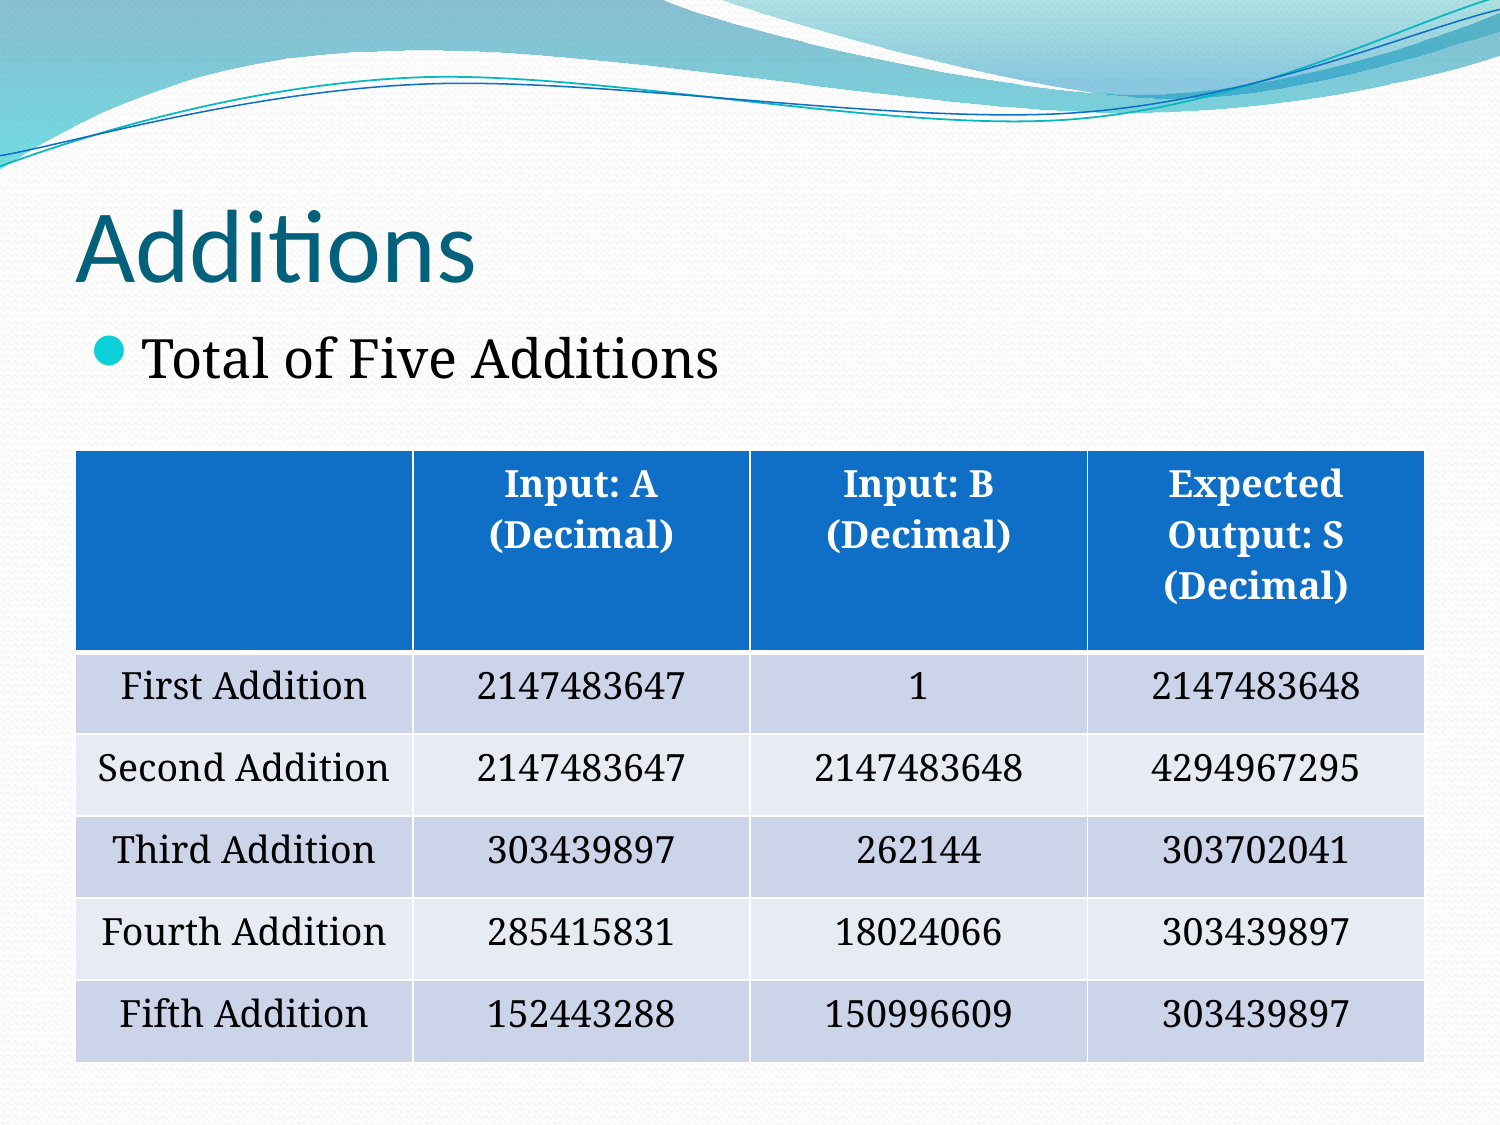

# Additions
Total of Five Additions
|  | Input: A (Decimal) | Input: B (Decimal) | Expected Output: S (Decimal) |
| --- | --- | --- | --- |
| First Addition | 2147483647 | 1 | 2147483648 |
| Second Addition | 2147483647 | 2147483648 | 4294967295 |
| Third Addition | 303439897 | 262144 | 303702041 |
| Fourth Addition | 285415831 | 18024066 | 303439897 |
| Fifth Addition | 152443288 | 150996609 | 303439897 |